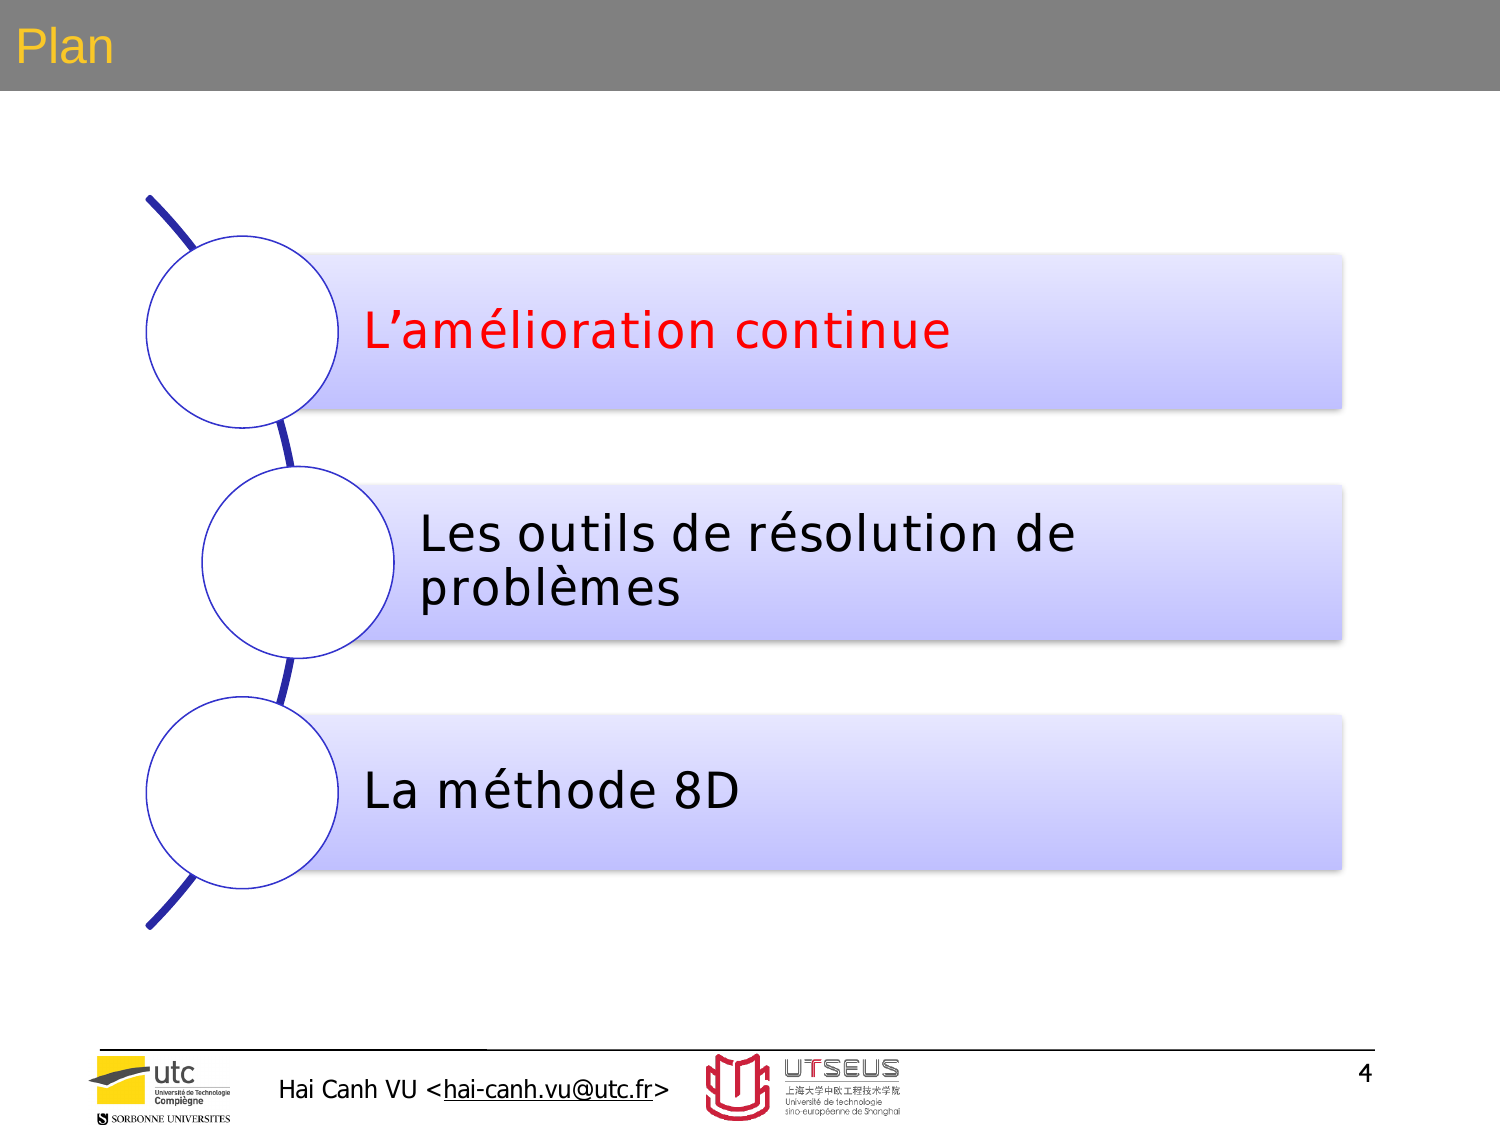

# Plan
L’amélioration continue
Les outils de résolution de problèmes
La méthode 8D
4